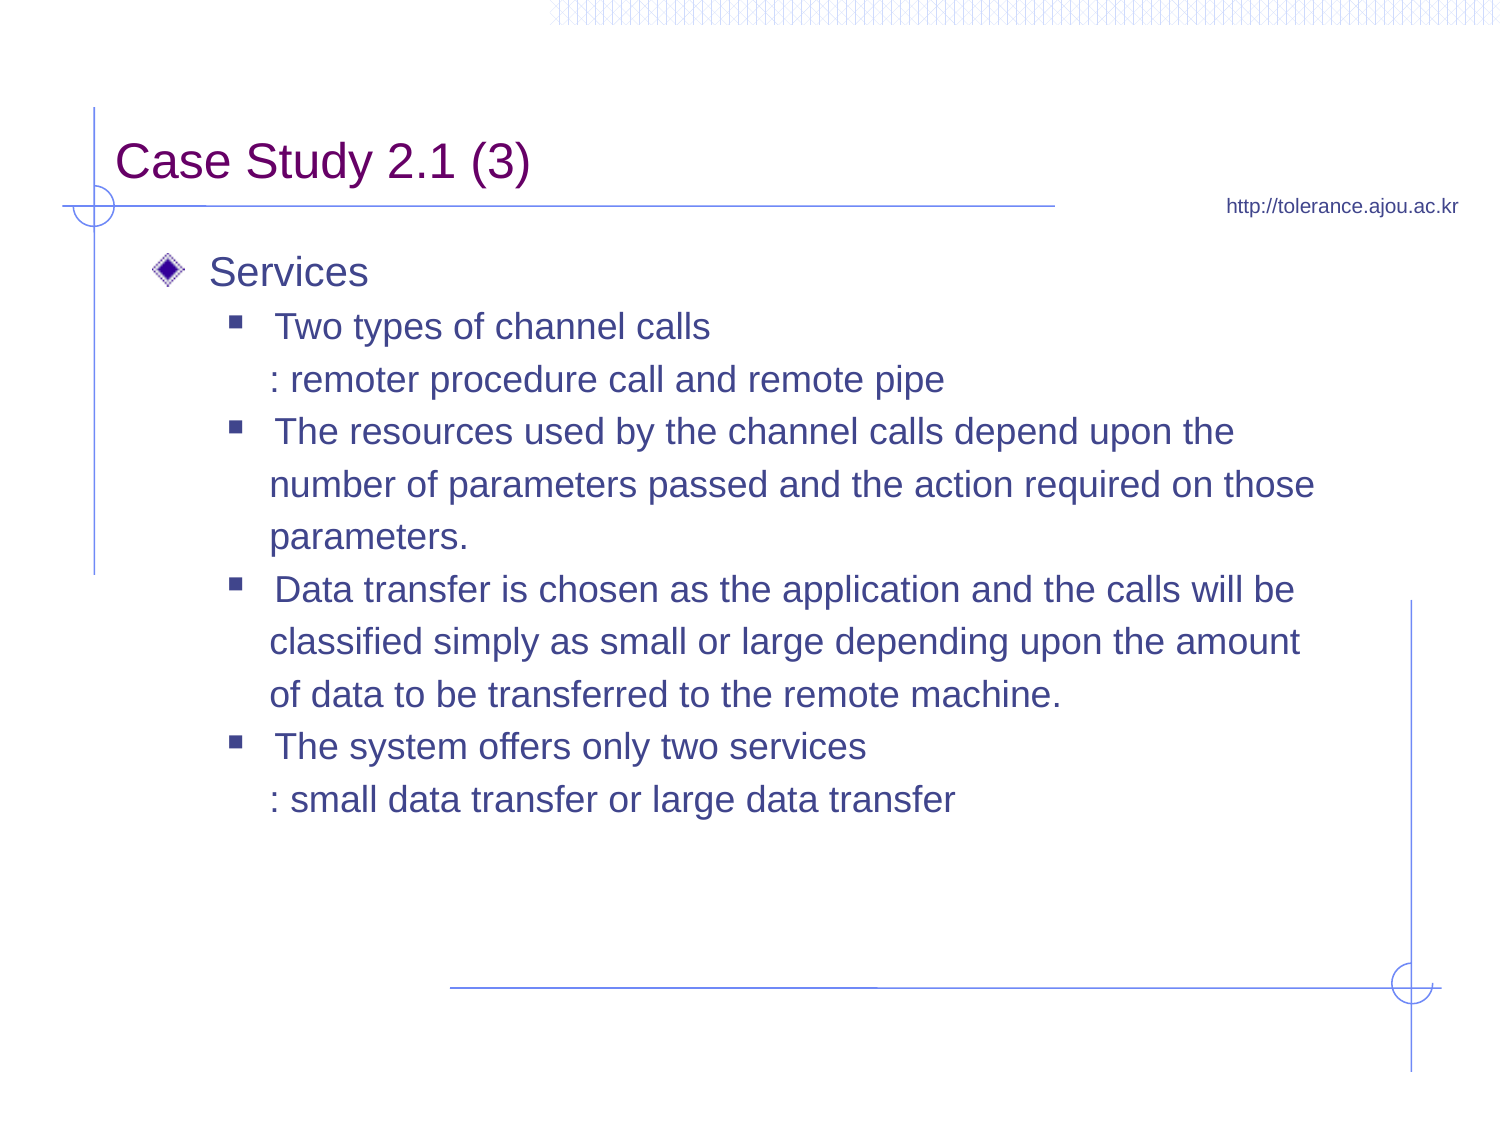

# Case Study 2.1 (3)
Services
Two types of channel calls
    : remoter procedure call and remote pipe
The resources used by the channel calls depend upon the
    number of parameters passed and the action required on those
    parameters.
Data transfer is chosen as the application and the calls will be
    classified simply as small or large depending upon the amount
    of data to be transferred to the remote machine.
The system offers only two services
    : small data transfer or large data transfer